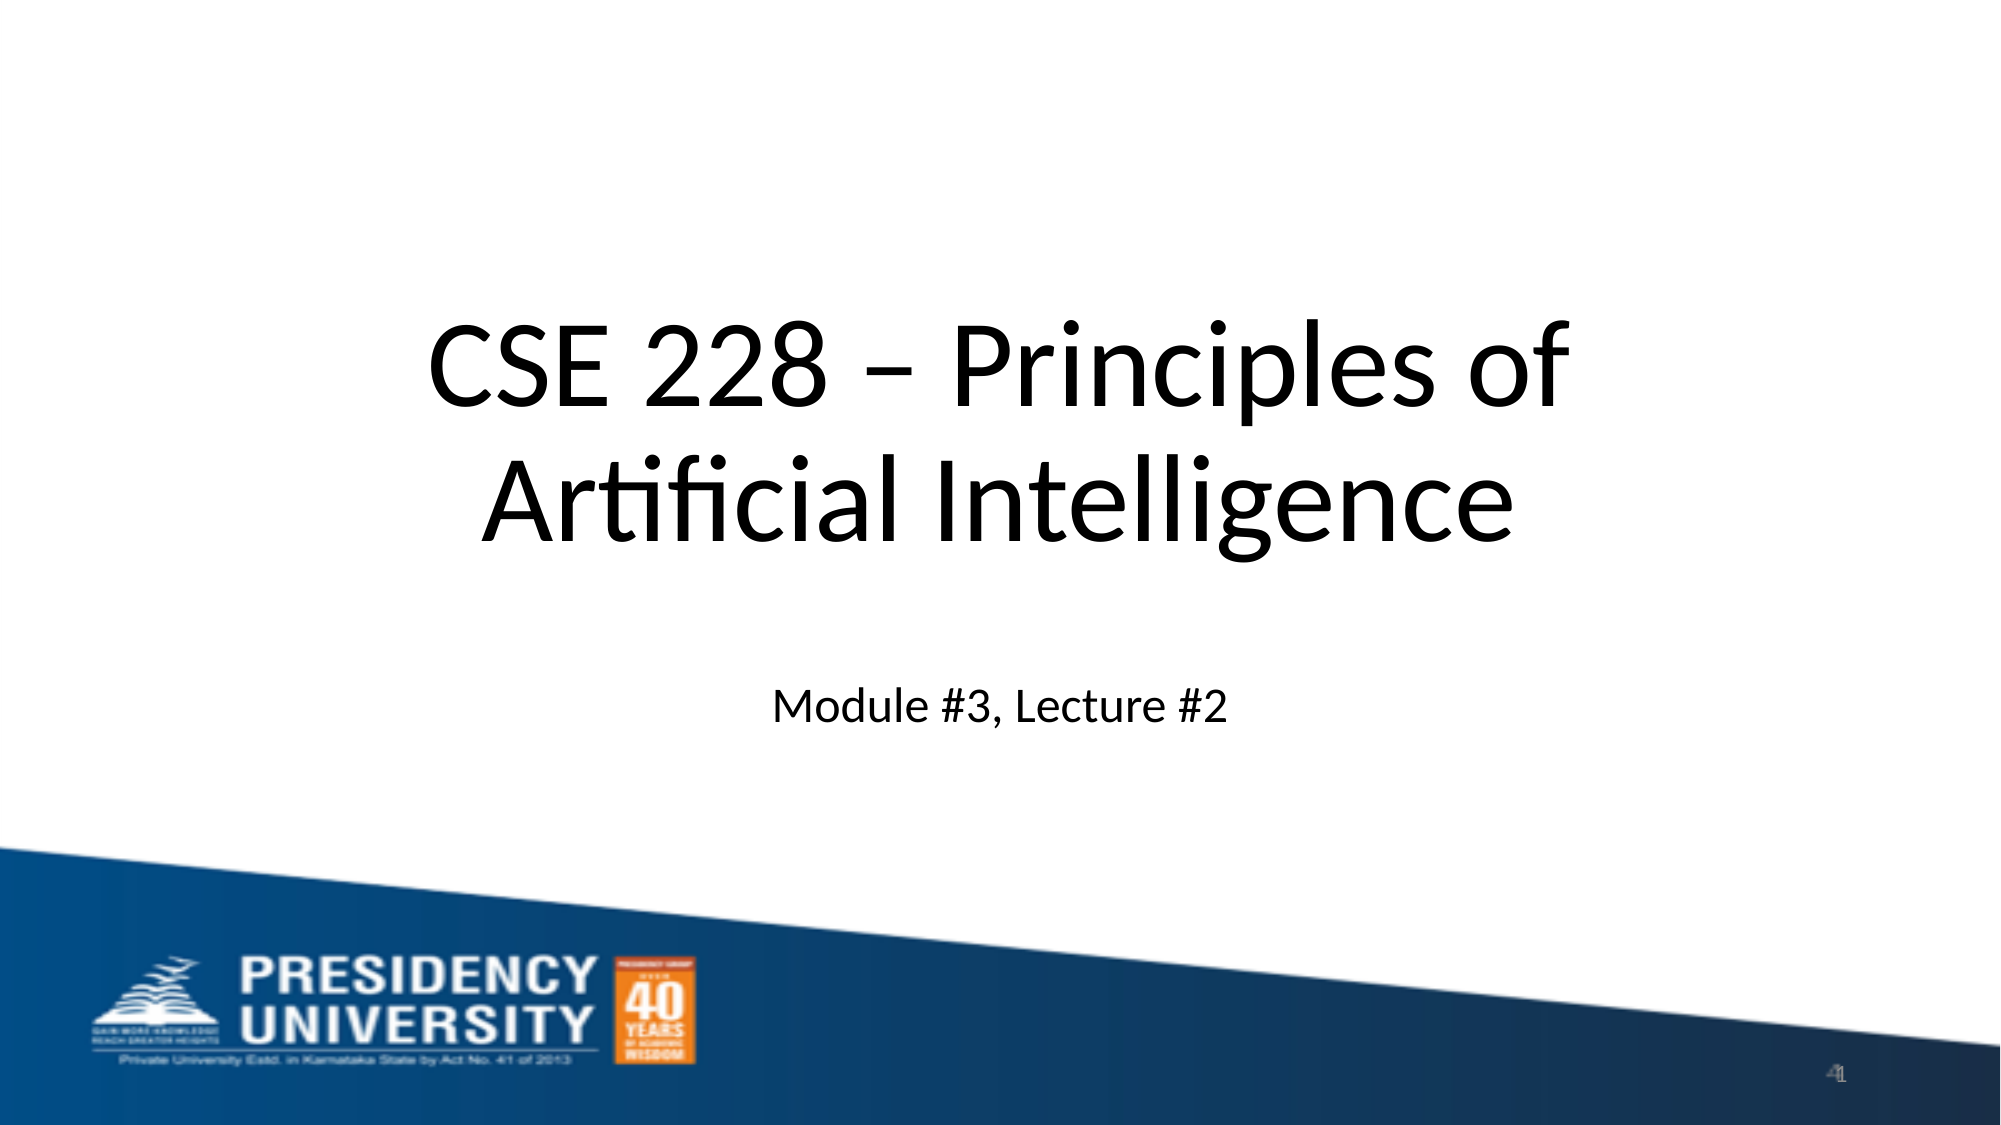

# CSE 228 – Principles of Artificial Intelligence

Module #3, Lecture #2
1